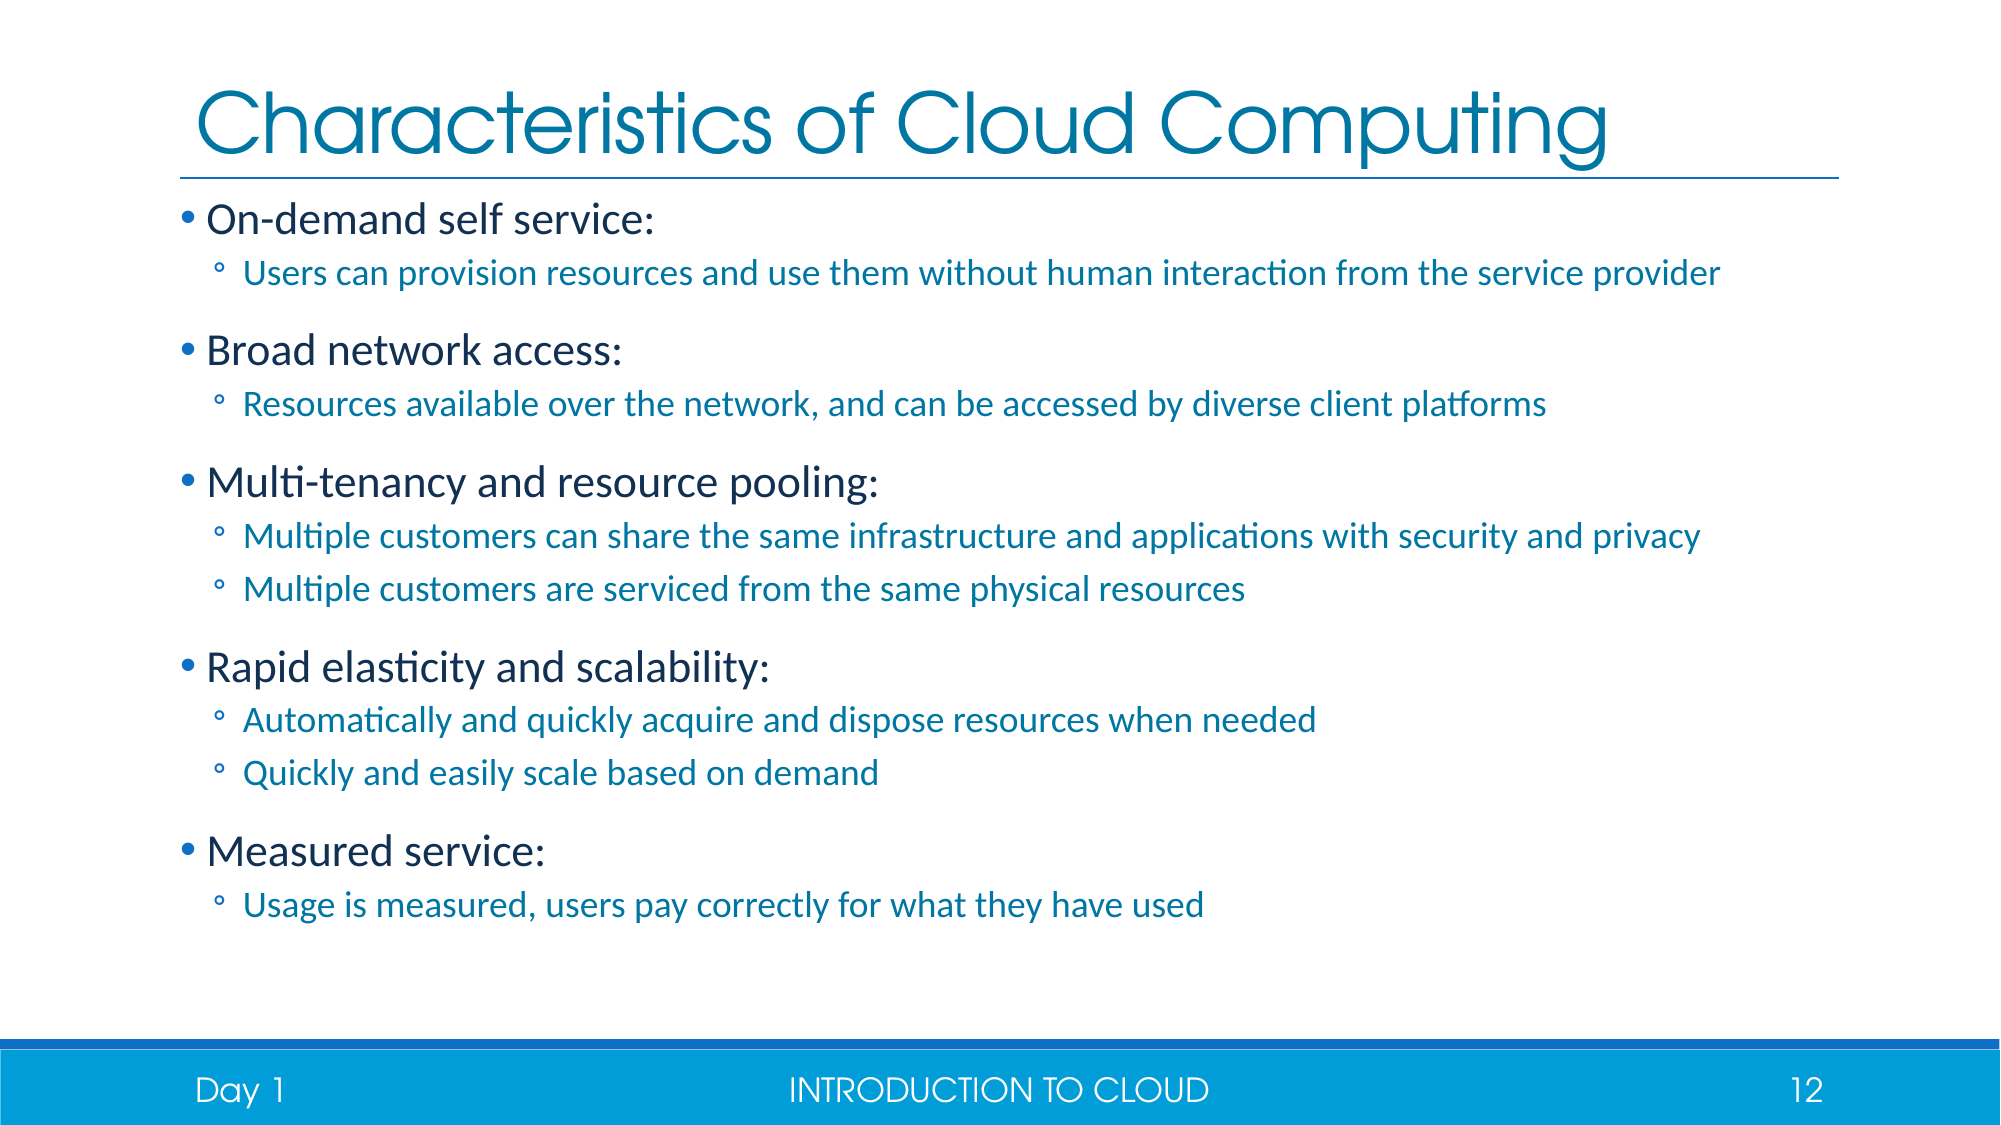

# Characteristics of Cloud Computing
 On-demand self service:
Users can provision resources and use them without human interaction from the service provider
 Broad network access:
Resources available over the network, and can be accessed by diverse client platforms
 Multi-tenancy and resource pooling:
Multiple customers can share the same infrastructure and applications with security and privacy
Multiple customers are serviced from the same physical resources
 Rapid elasticity and scalability:
Automatically and quickly acquire and dispose resources when needed
Quickly and easily scale based on demand
 Measured service:
Usage is measured, users pay correctly for what they have used
Day 1
Introduction to Cloud
12